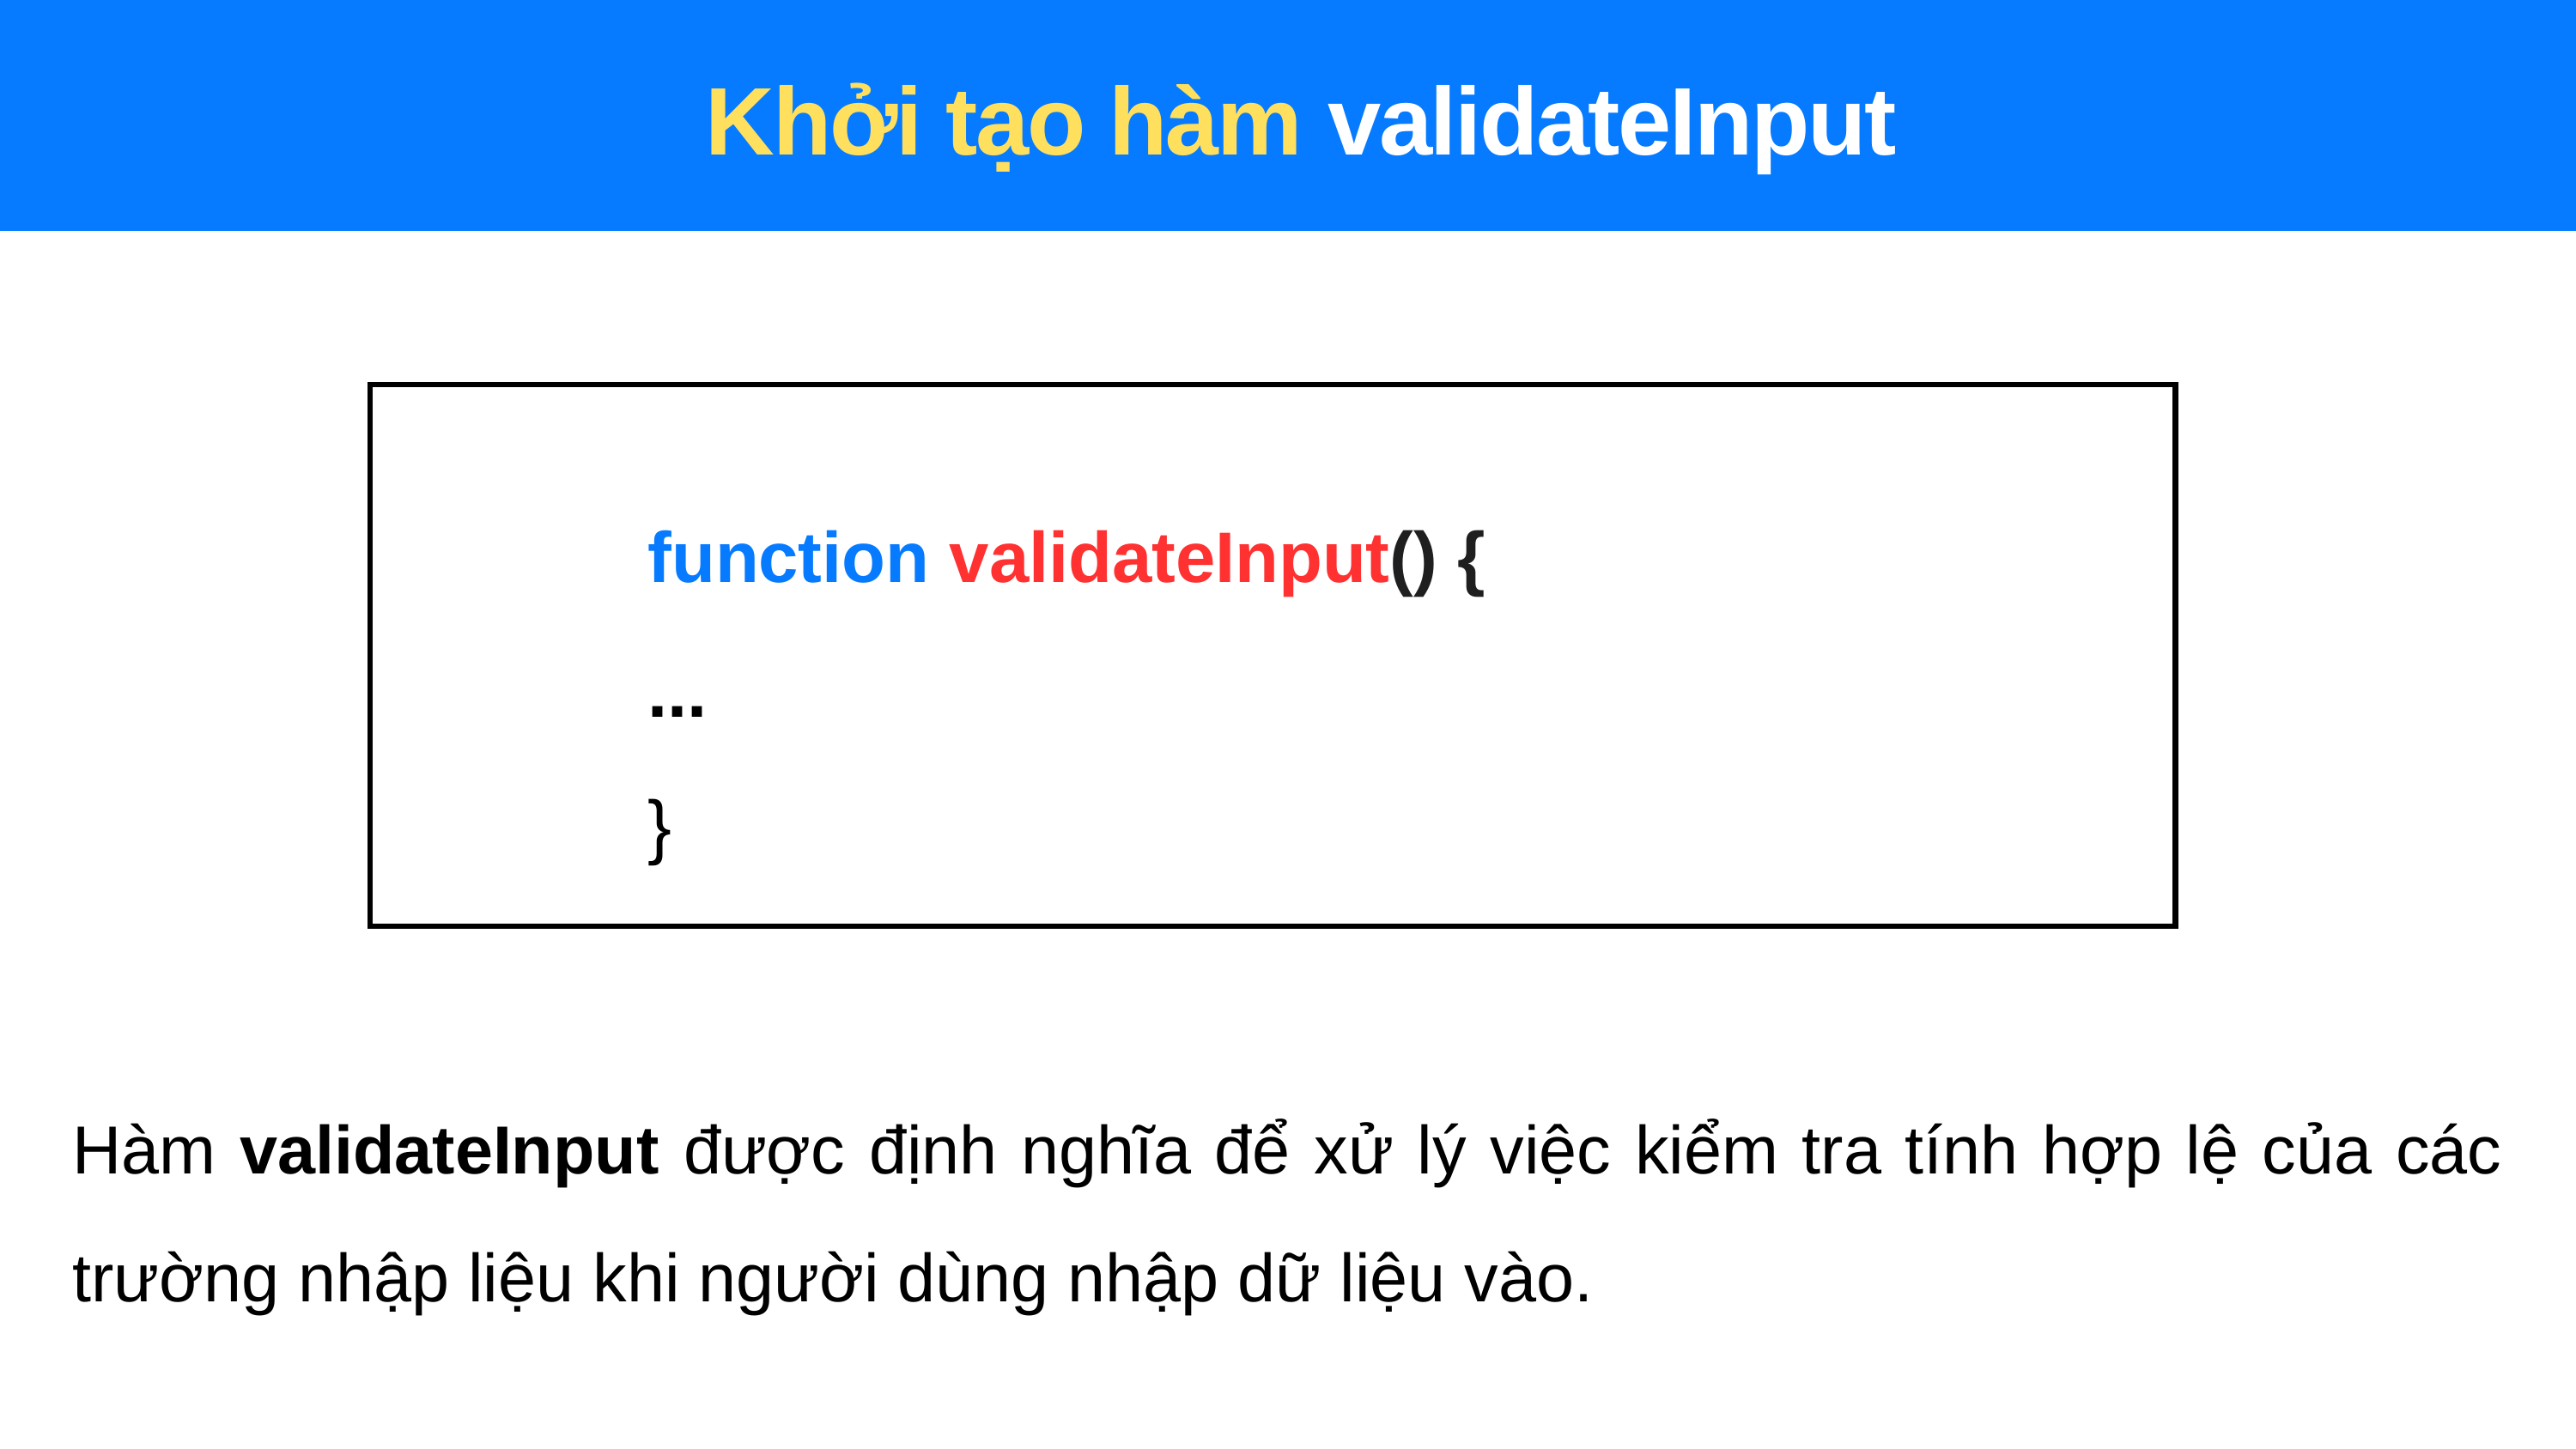

Khởi tạo hàm validateInput

function validateInput() {
...
}
Hàm validateInput được định nghĩa để xử lý việc kiểm tra tính hợp lệ của các trường nhập liệu khi người dùng nhập dữ liệu vào.